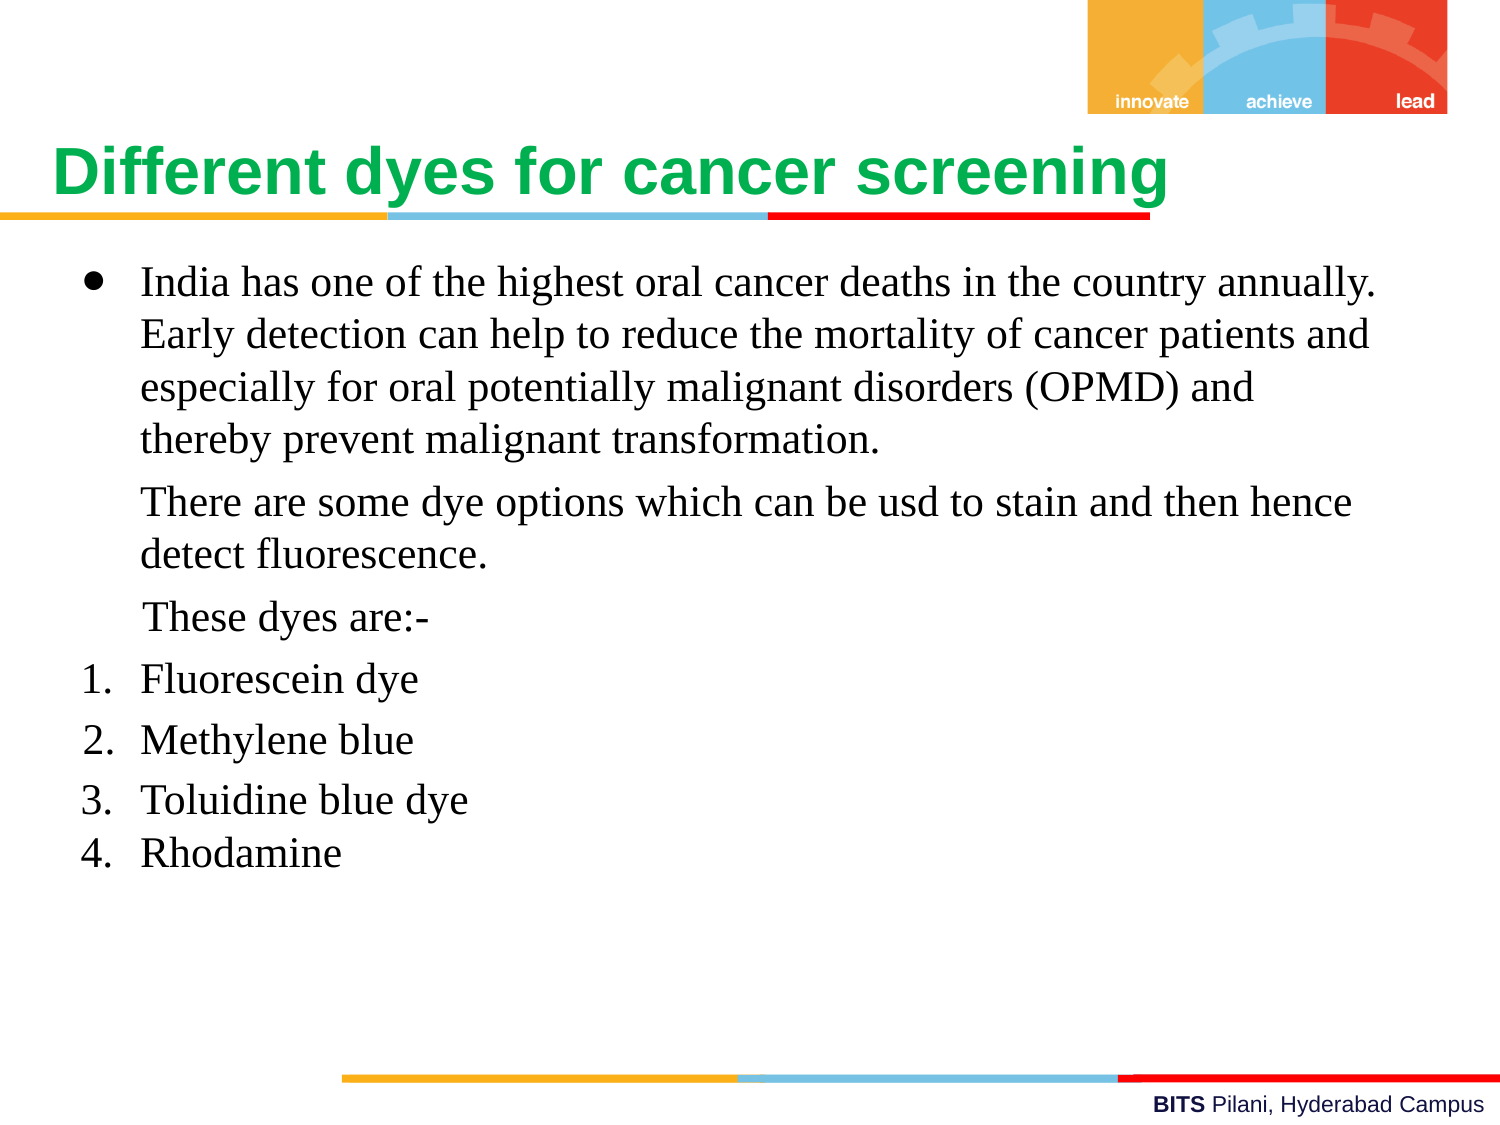

Different dyes for cancer screening
India has one of the highest oral cancer deaths in the country annually. Early detection can help to reduce the mortality of cancer patients and especially for oral potentially malignant disorders (OPMD) and thereby prevent malignant transformation.
There are some dye options which can be usd to stain and then hence detect fluorescence.
       These dyes are:-
Fluorescein dye
Methylene blue
Toluidine blue dye
Rhodamine